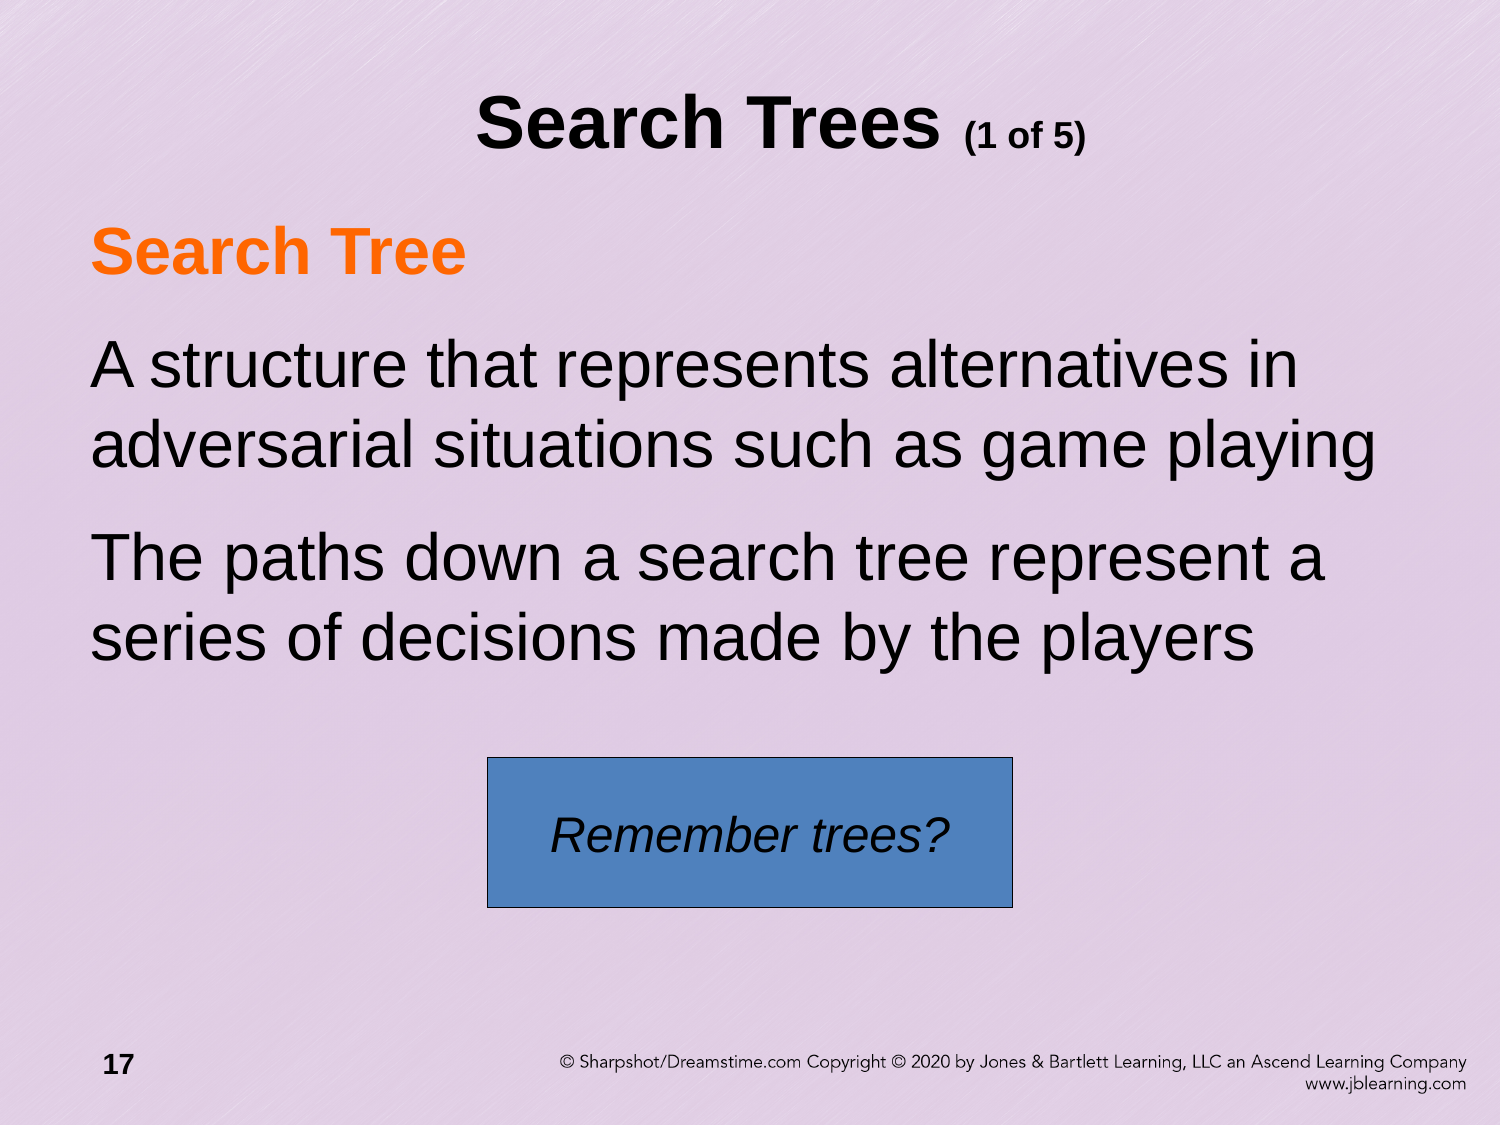

# Search Trees (1 of 5)
Search Tree
A structure that represents alternatives in adversarial situations such as game playing
The paths down a search tree represent a series of decisions made by the players
Remember trees?
17